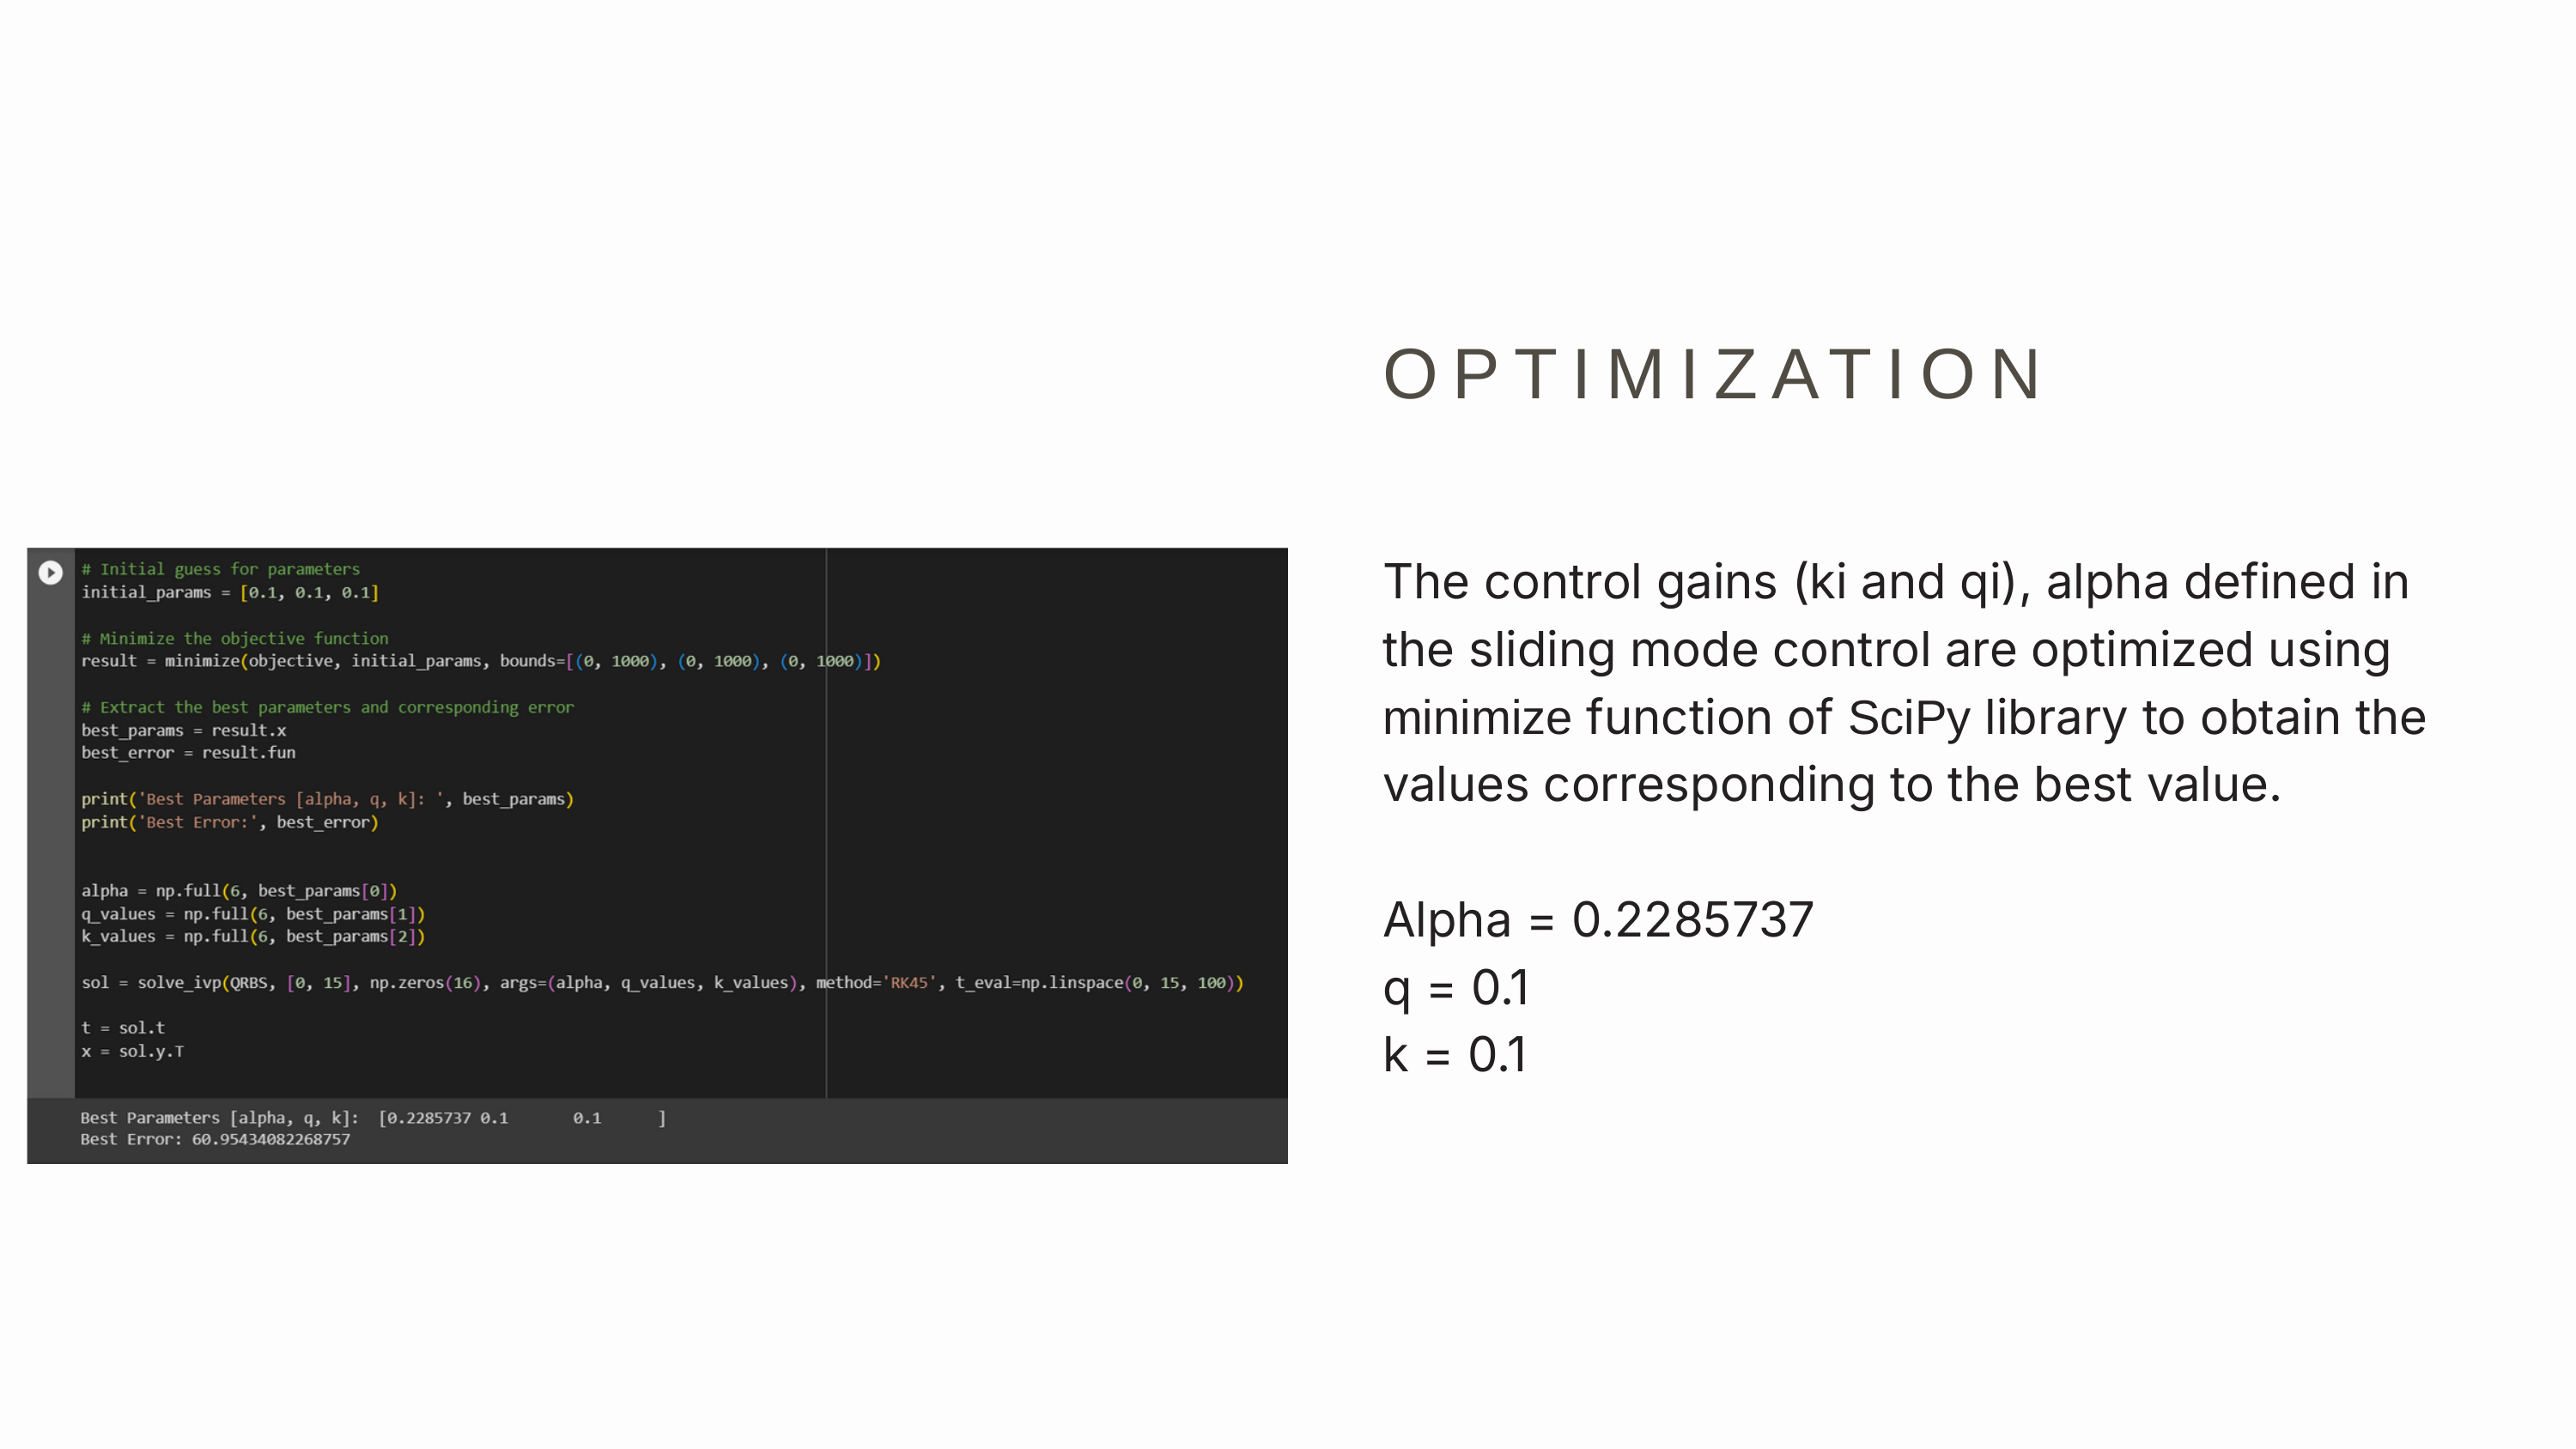

OPTIMIZATION
The control gains (ki and qi), alpha defined in the sliding mode control are optimized using minimize function of SciPy library to obtain the values corresponding to the best value.

Alpha = 0.2285737
q = 0.1
k = 0.1